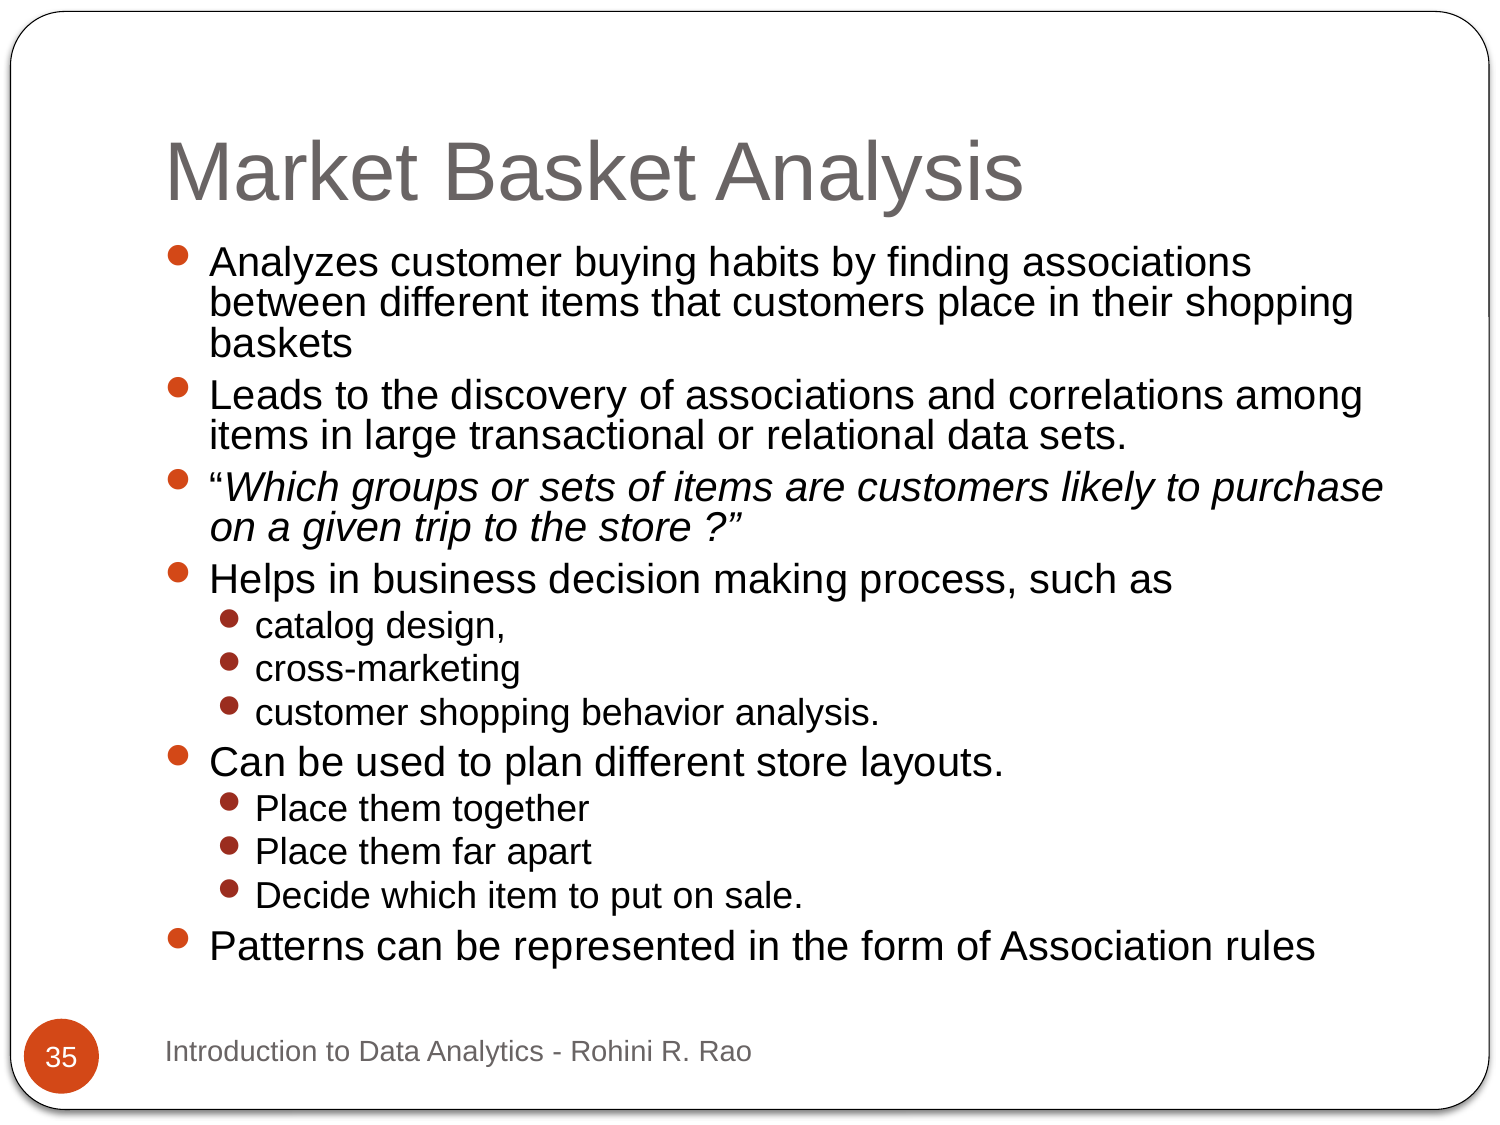

# Market Basket Analysis
Analyzes customer buying habits by finding associations between different items that customers place in their shopping baskets
Leads to the discovery of associations and correlations among items in large transactional or relational data sets.
“Which groups or sets of items are customers likely to purchase on a given trip to the store ?”
Helps in business decision making process, such as
catalog design,
cross-marketing
customer shopping behavior analysis.
Can be used to plan different store layouts.
Place them together
Place them far apart
Decide which item to put on sale.
Patterns can be represented in the form of Association rules
Introduction to Data Analytics - Rohini R. Rao
35